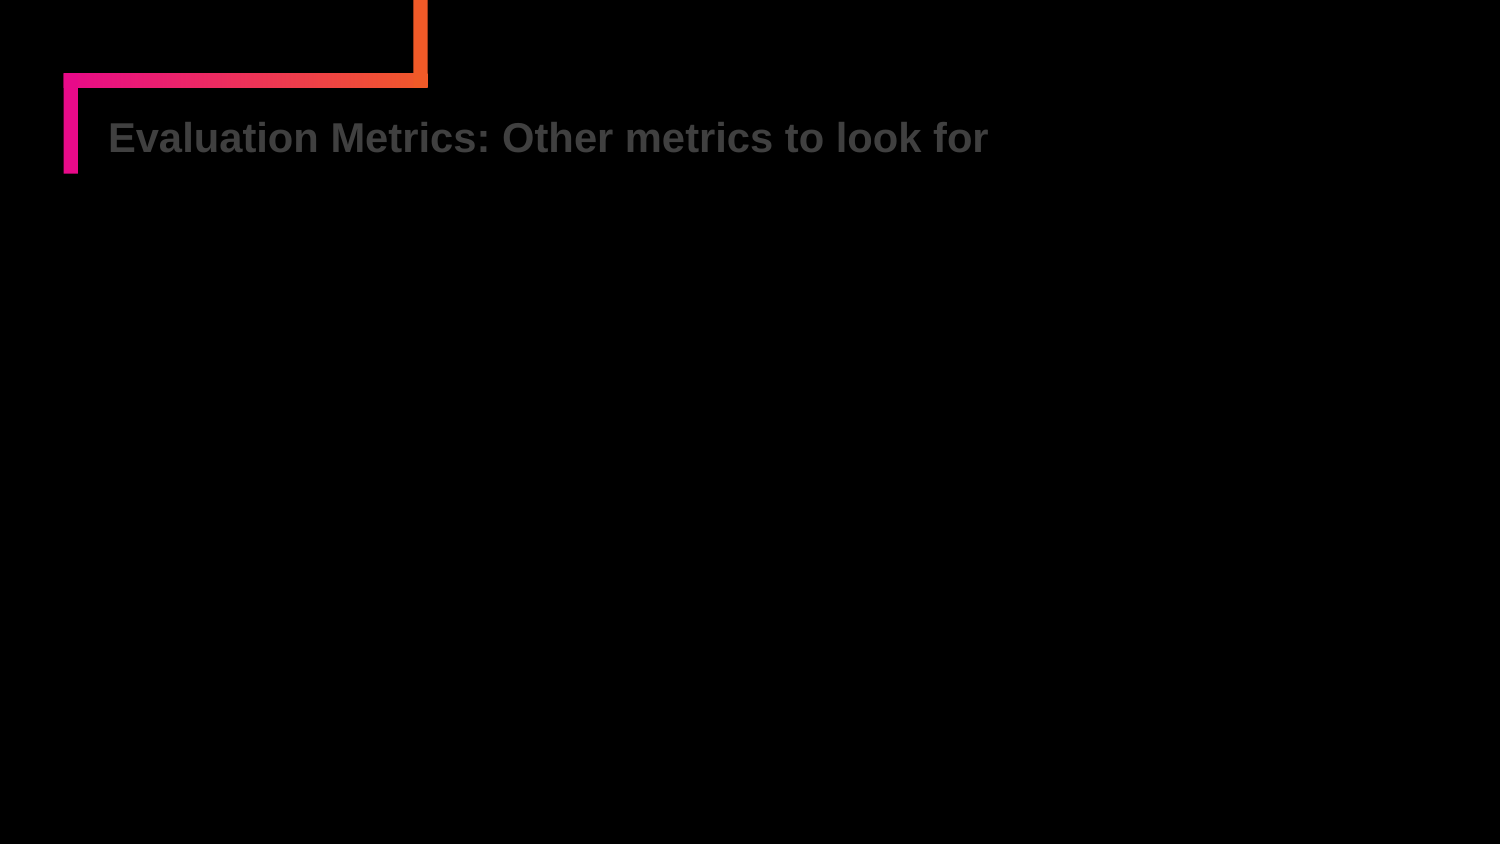

# Evaluation Metrics: Other metrics to look for
Therefore, when you train your machine learning model, you must decide which metrics is more important.
If we were asked to build a model for financial institution where we want to classify whether the borrower is a good candidate or not, we may prefer our model not to give the loan recklessly
Therefore, we rather classify the good people as bad people (false negative) rather than to classify the bad people as good one (false positive)
In other word, false negatives (high recall) is more preferable than the false positives (high precision)